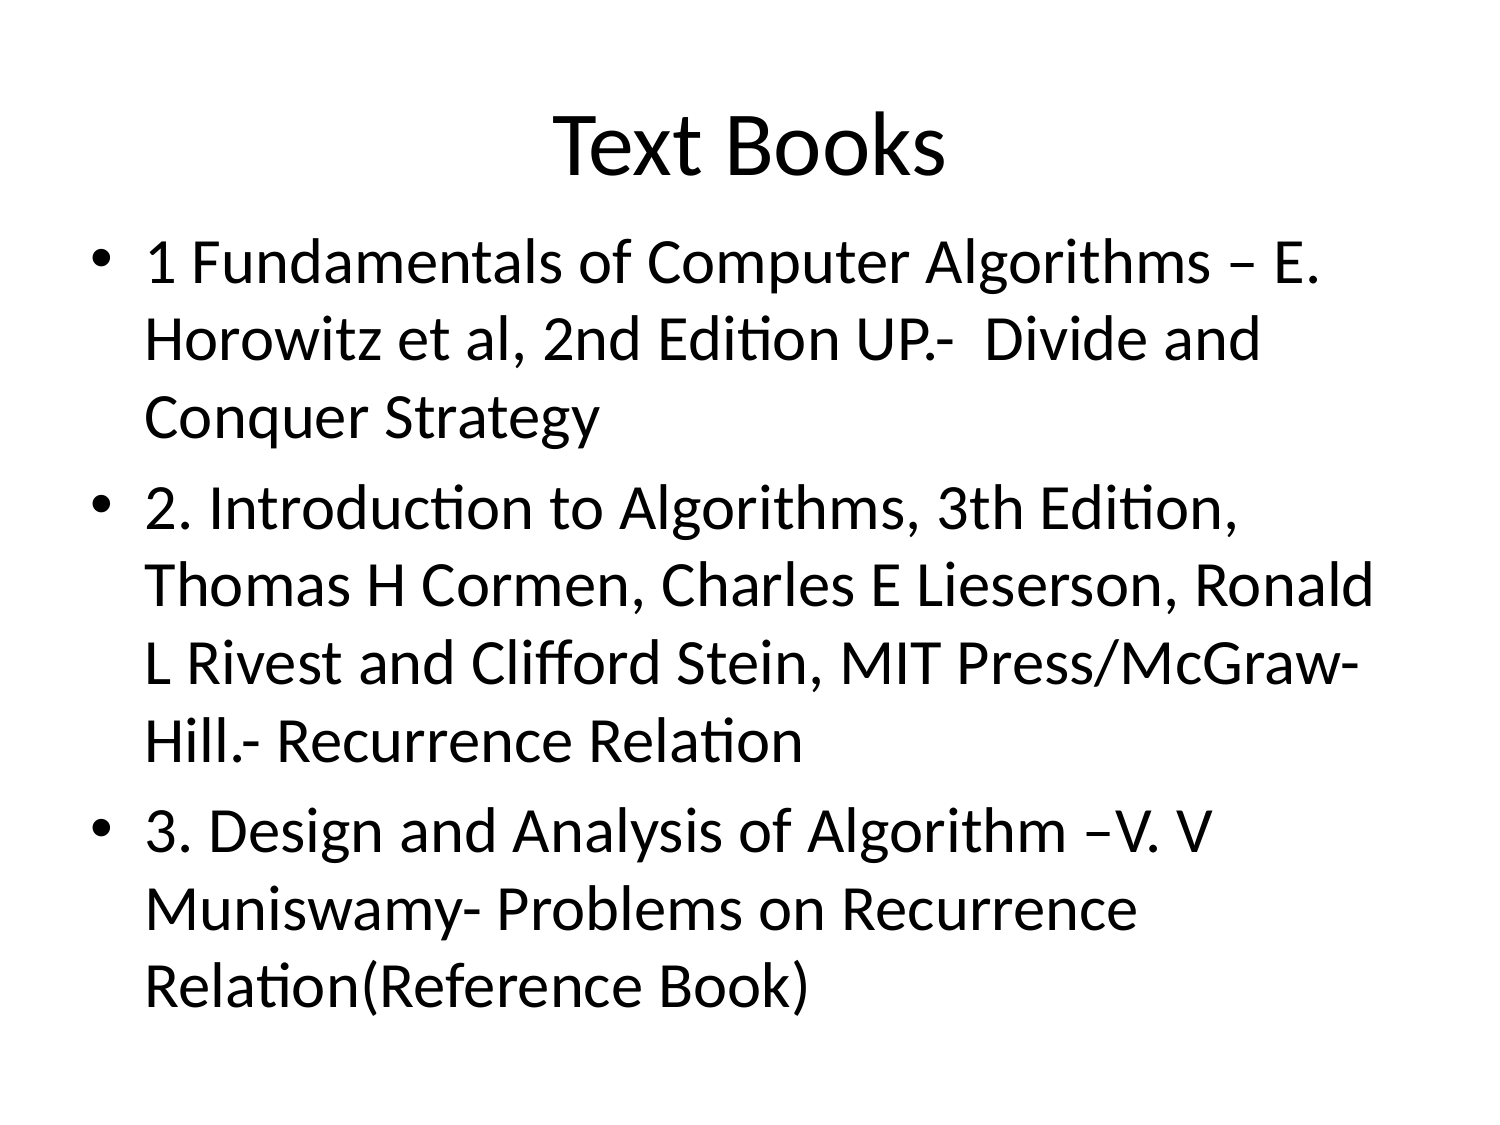

# Text Books
1 Fundamentals of Computer Algorithms – E. Horowitz et al, 2nd Edition UP.-  Divide and Conquer Strategy
2. Introduction to Algorithms, 3th Edition, Thomas H Cormen, Charles E Lieserson, Ronald L Rivest and Clifford Stein, MIT Press/McGraw-Hill.- Recurrence Relation
3. Design and Analysis of Algorithm –V. V Muniswamy- Problems on Recurrence Relation(Reference Book)